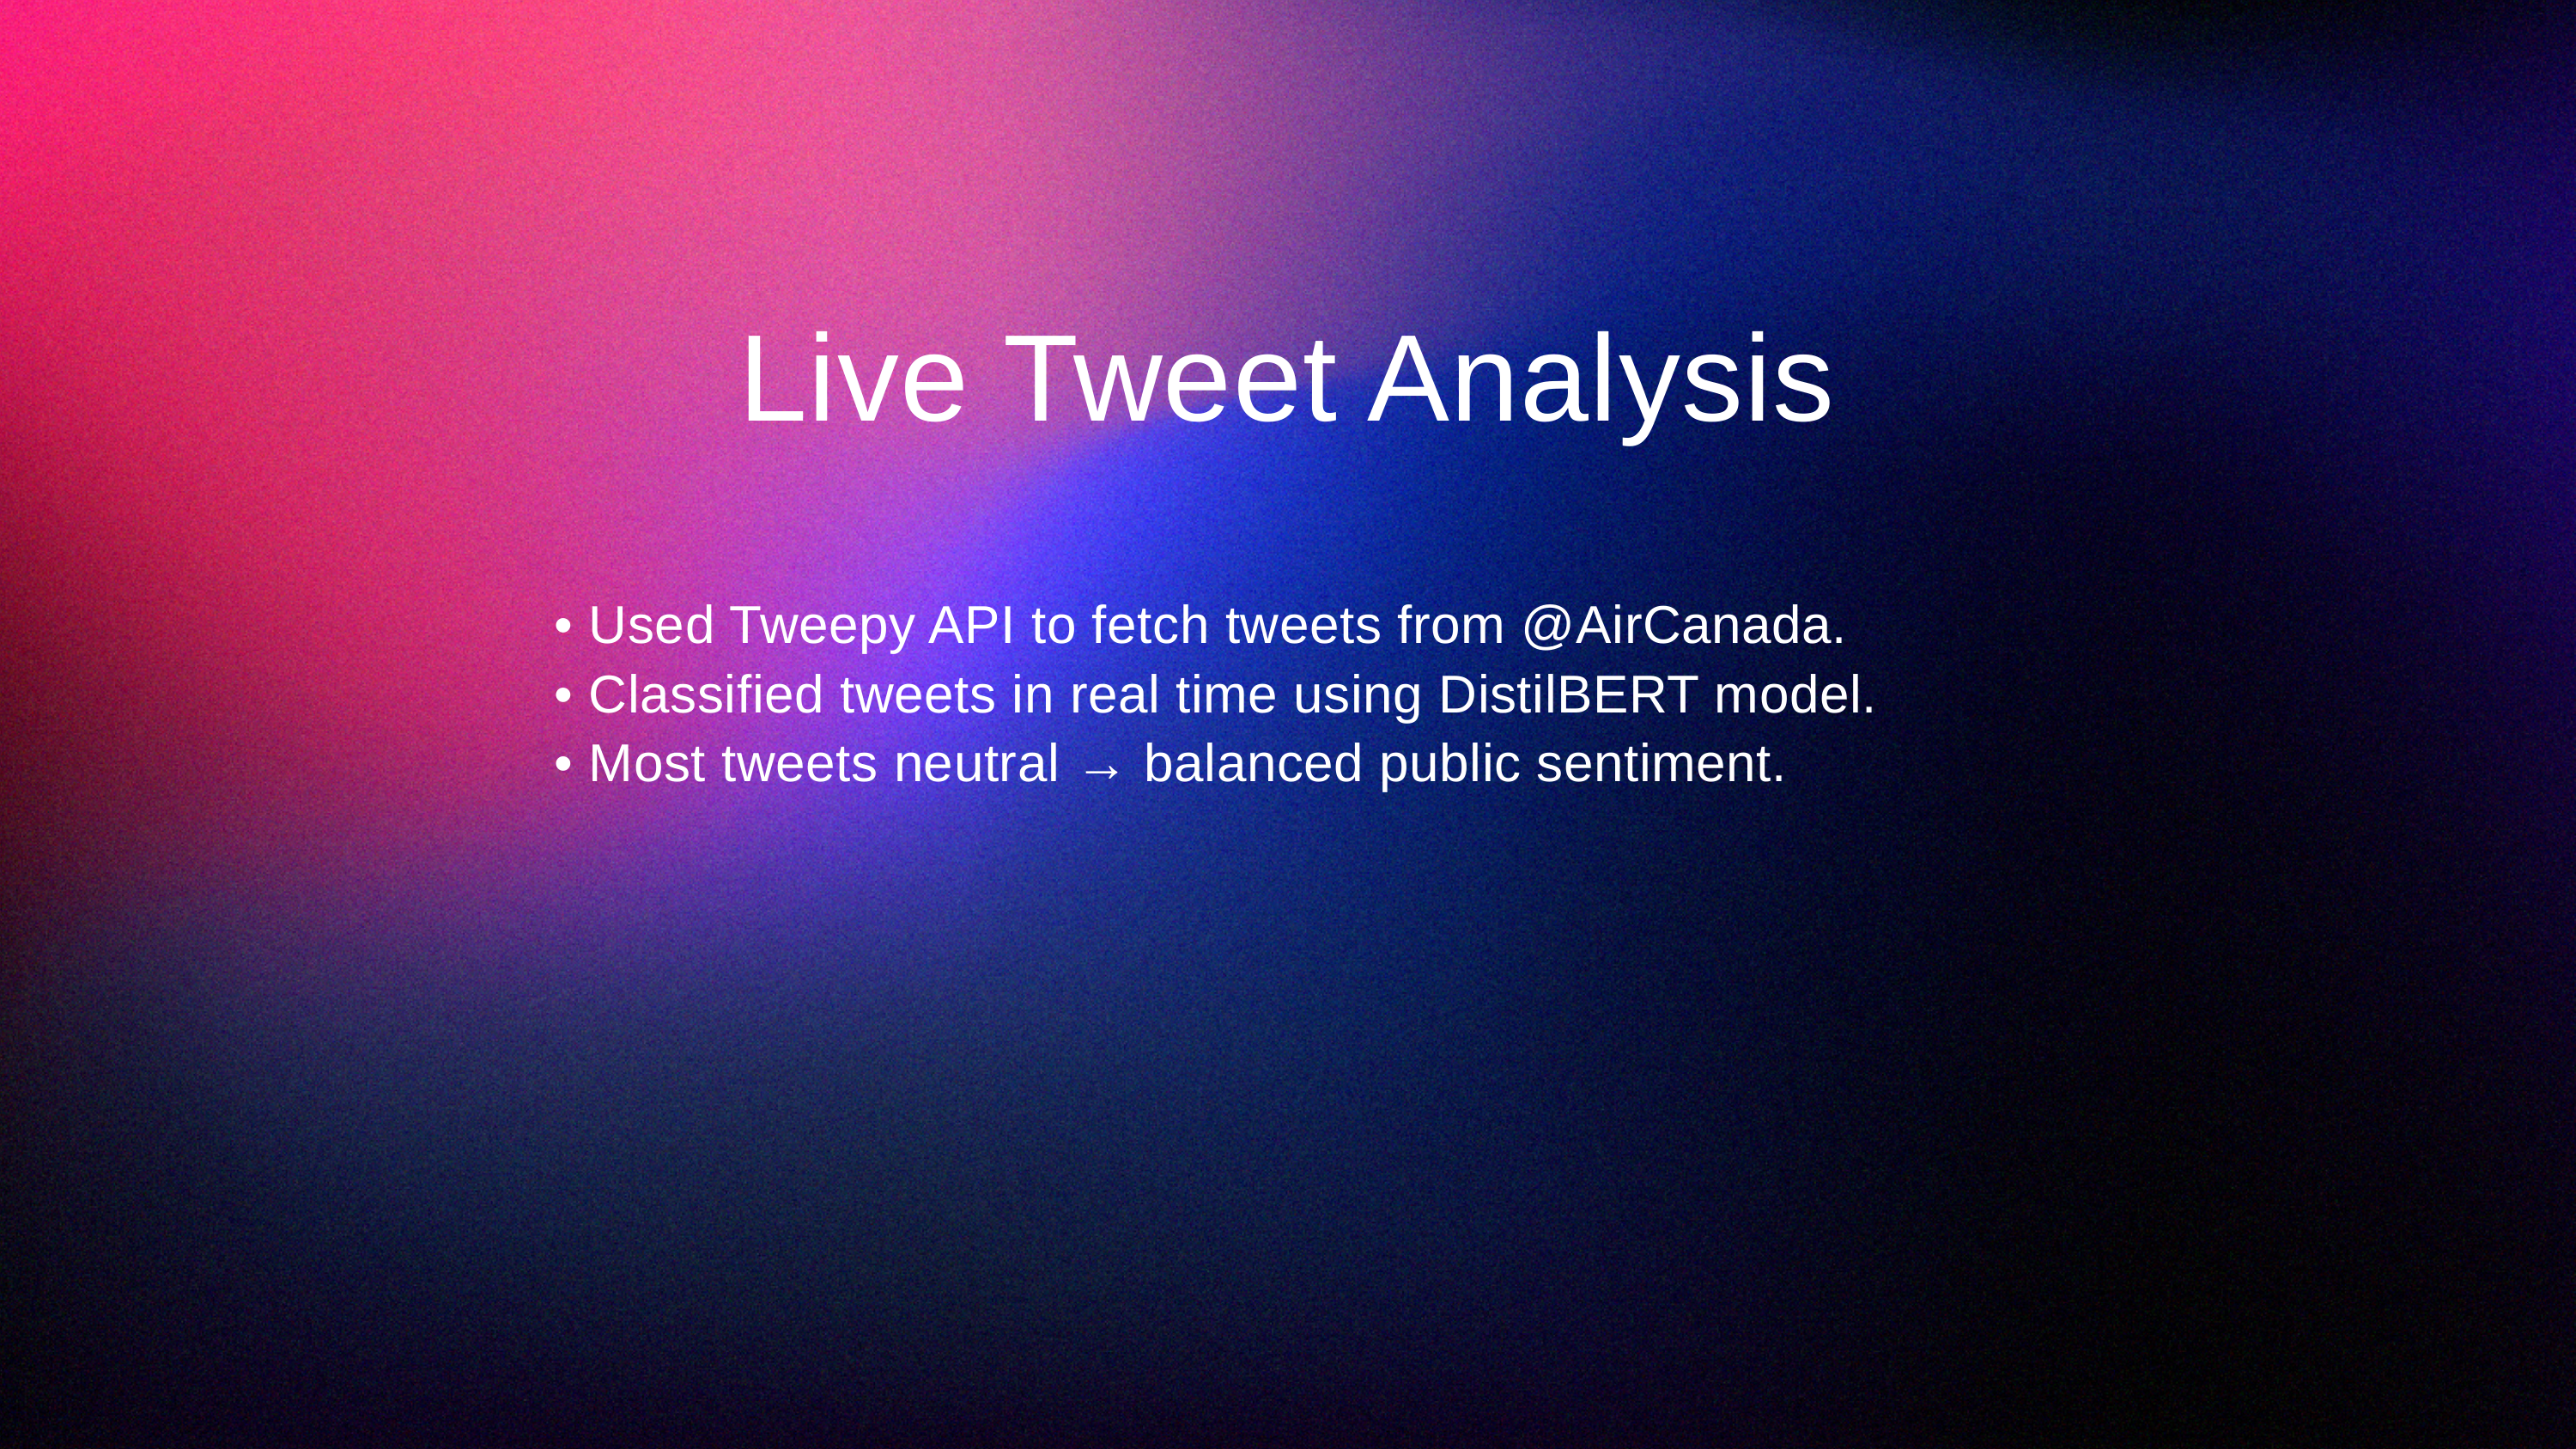

Live Tweet Analysis
• Used Tweepy API to fetch tweets from @AirCanada.
• Classified tweets in real time using DistilBERT model.
• Most tweets neutral → balanced public sentiment.